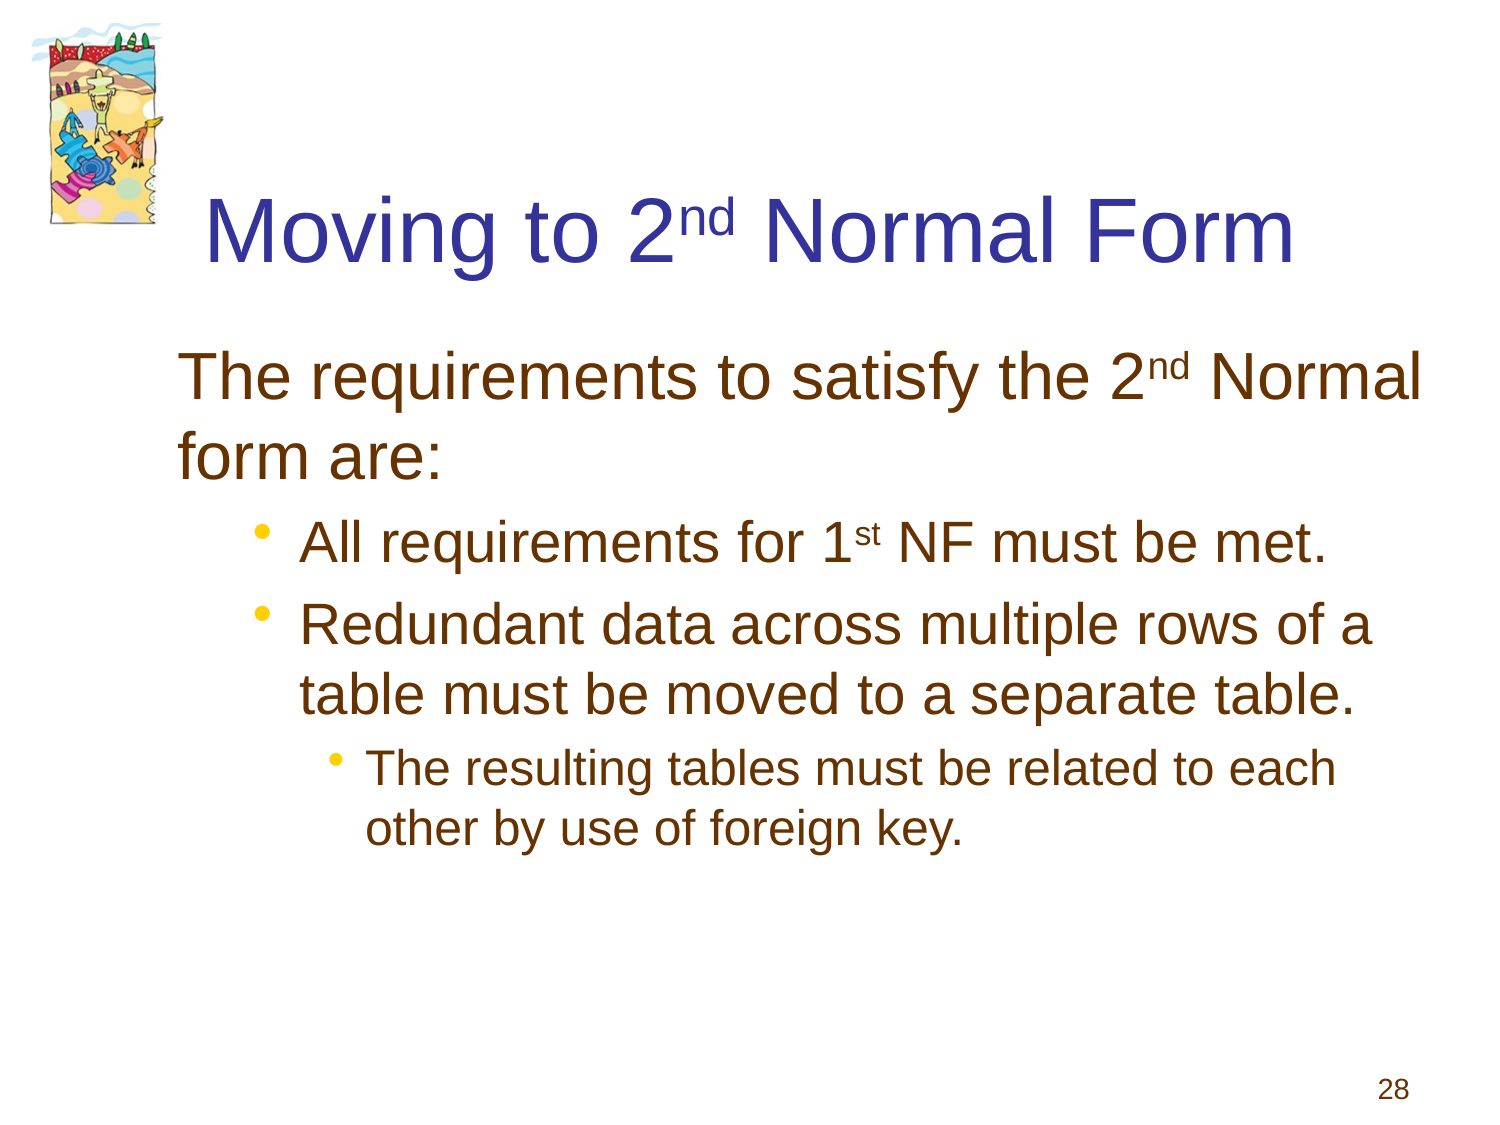

# Moving to 2nd Normal Form
The requirements to satisfy the 2nd Normal form are:
All requirements for 1st NF must be met.
Redundant data across multiple rows of a table must be moved to a separate table.
The resulting tables must be related to each other by use of foreign key.

28